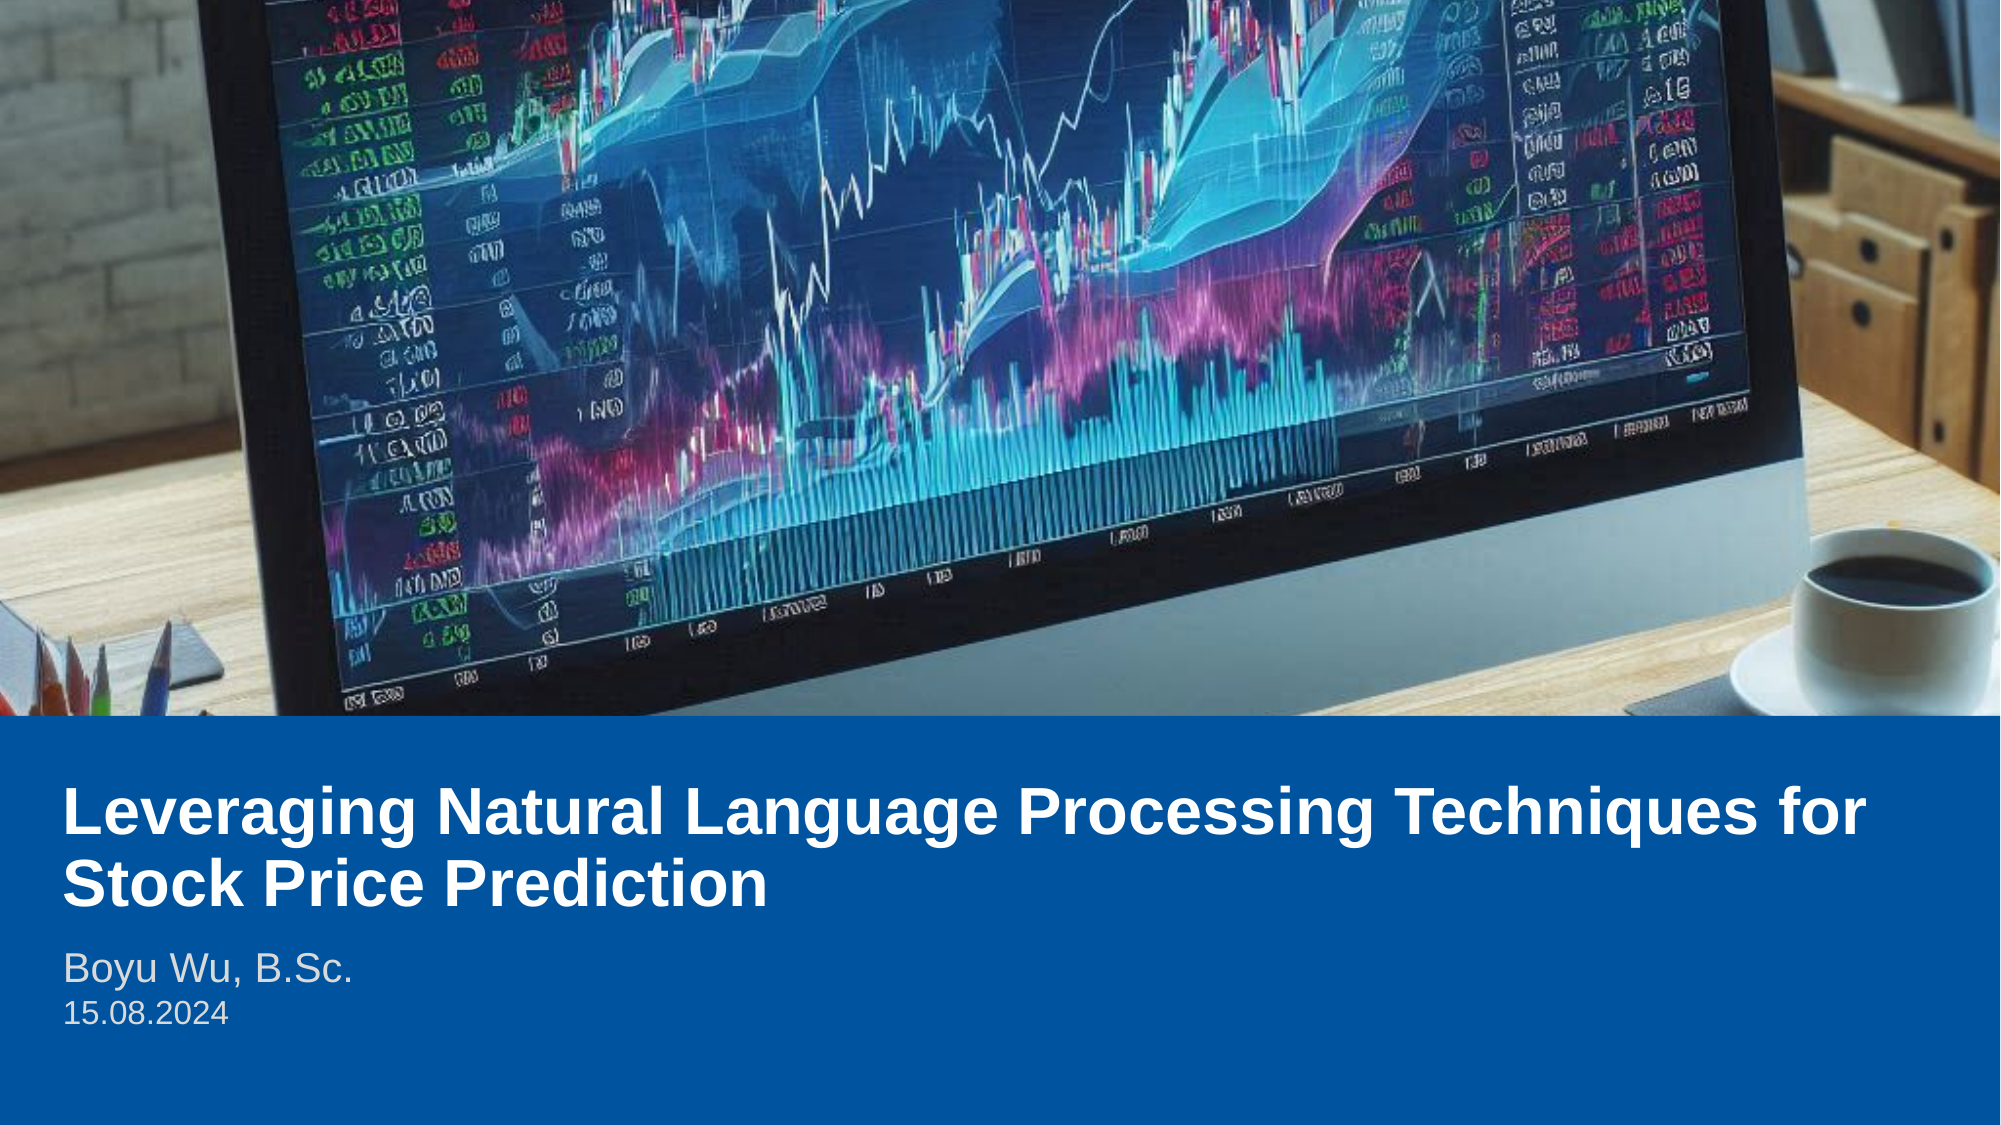

# Leveraging Natural Language Processing Techniques for Stock Price Prediction

Boyu Wu, B.Sc.
15.08.2024